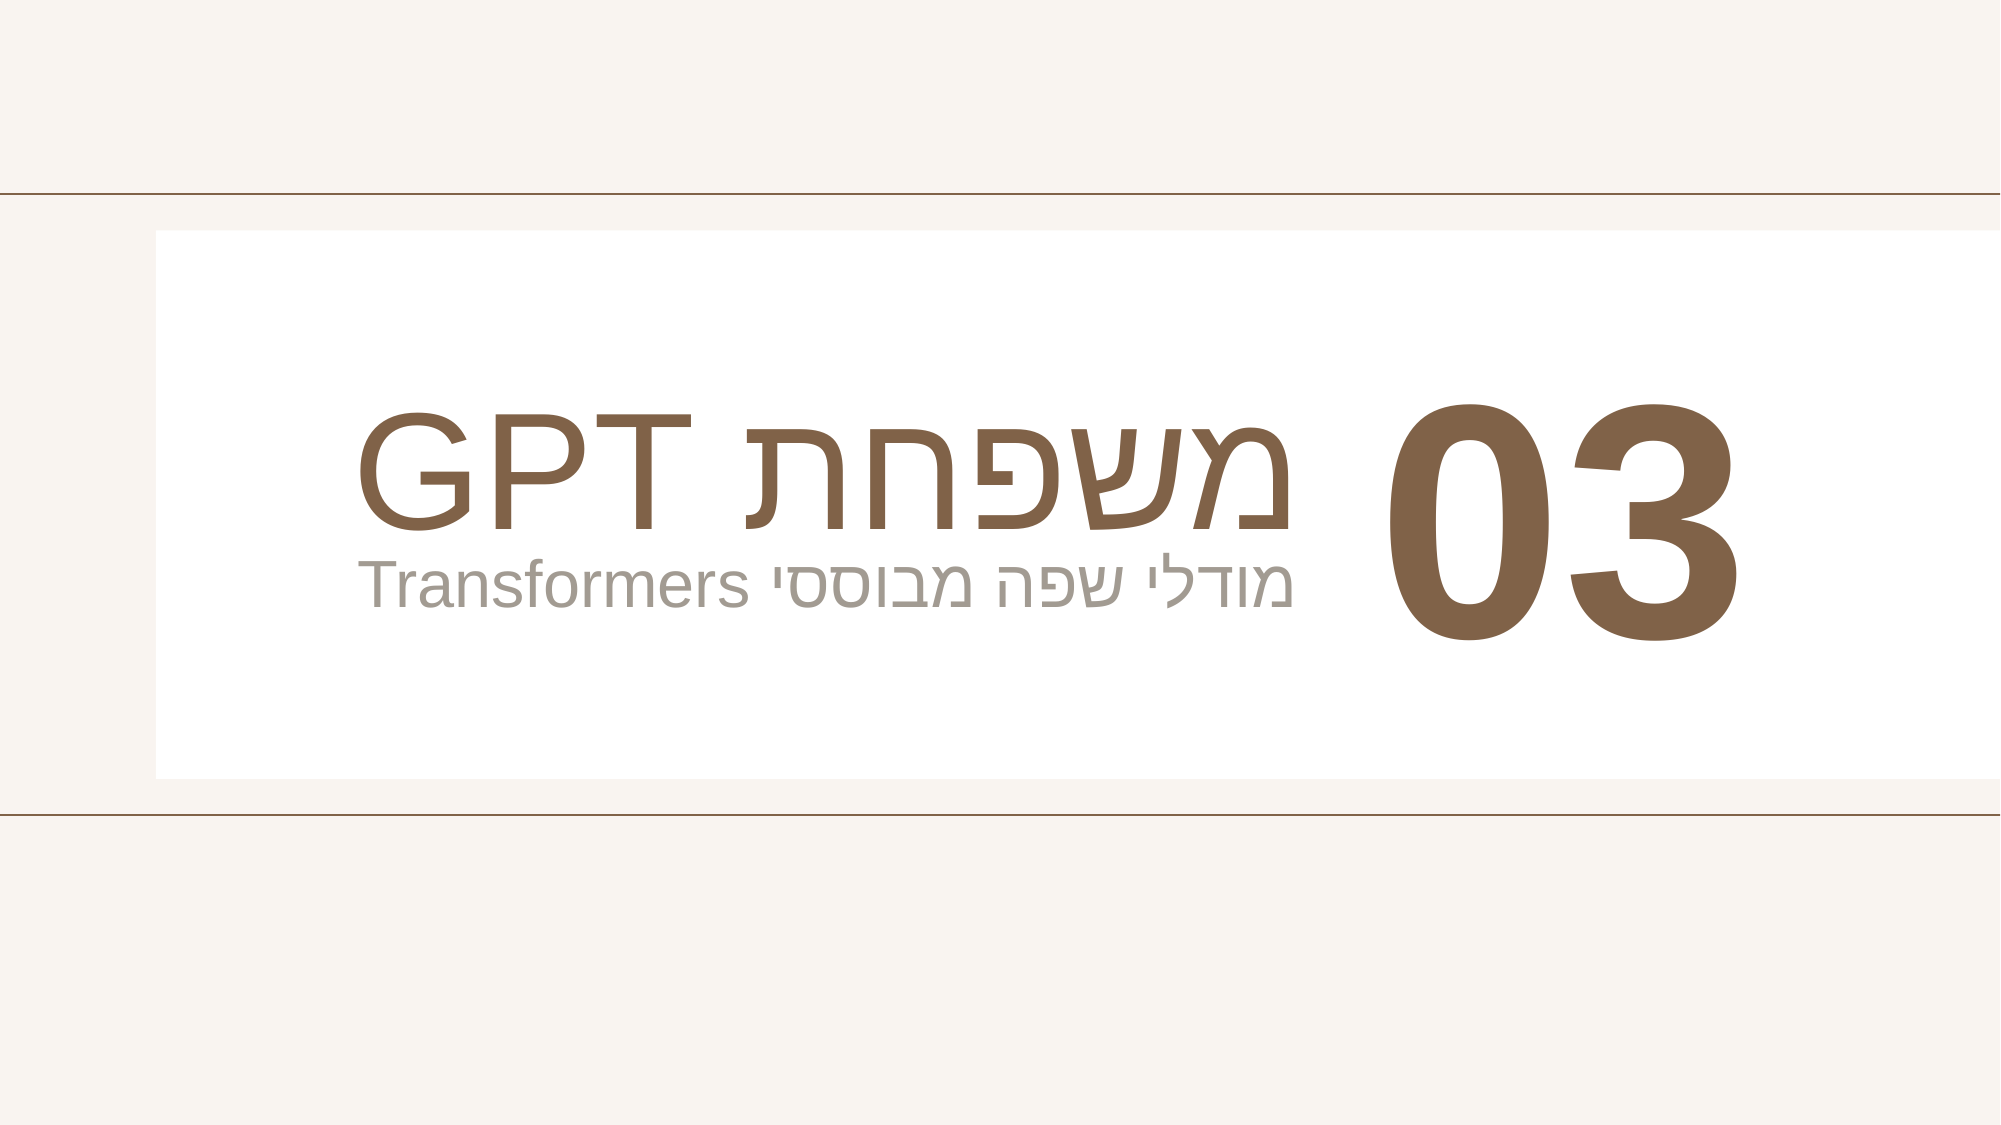

03
# משפחת GPT
מודלי שפה מבוססי Transformers